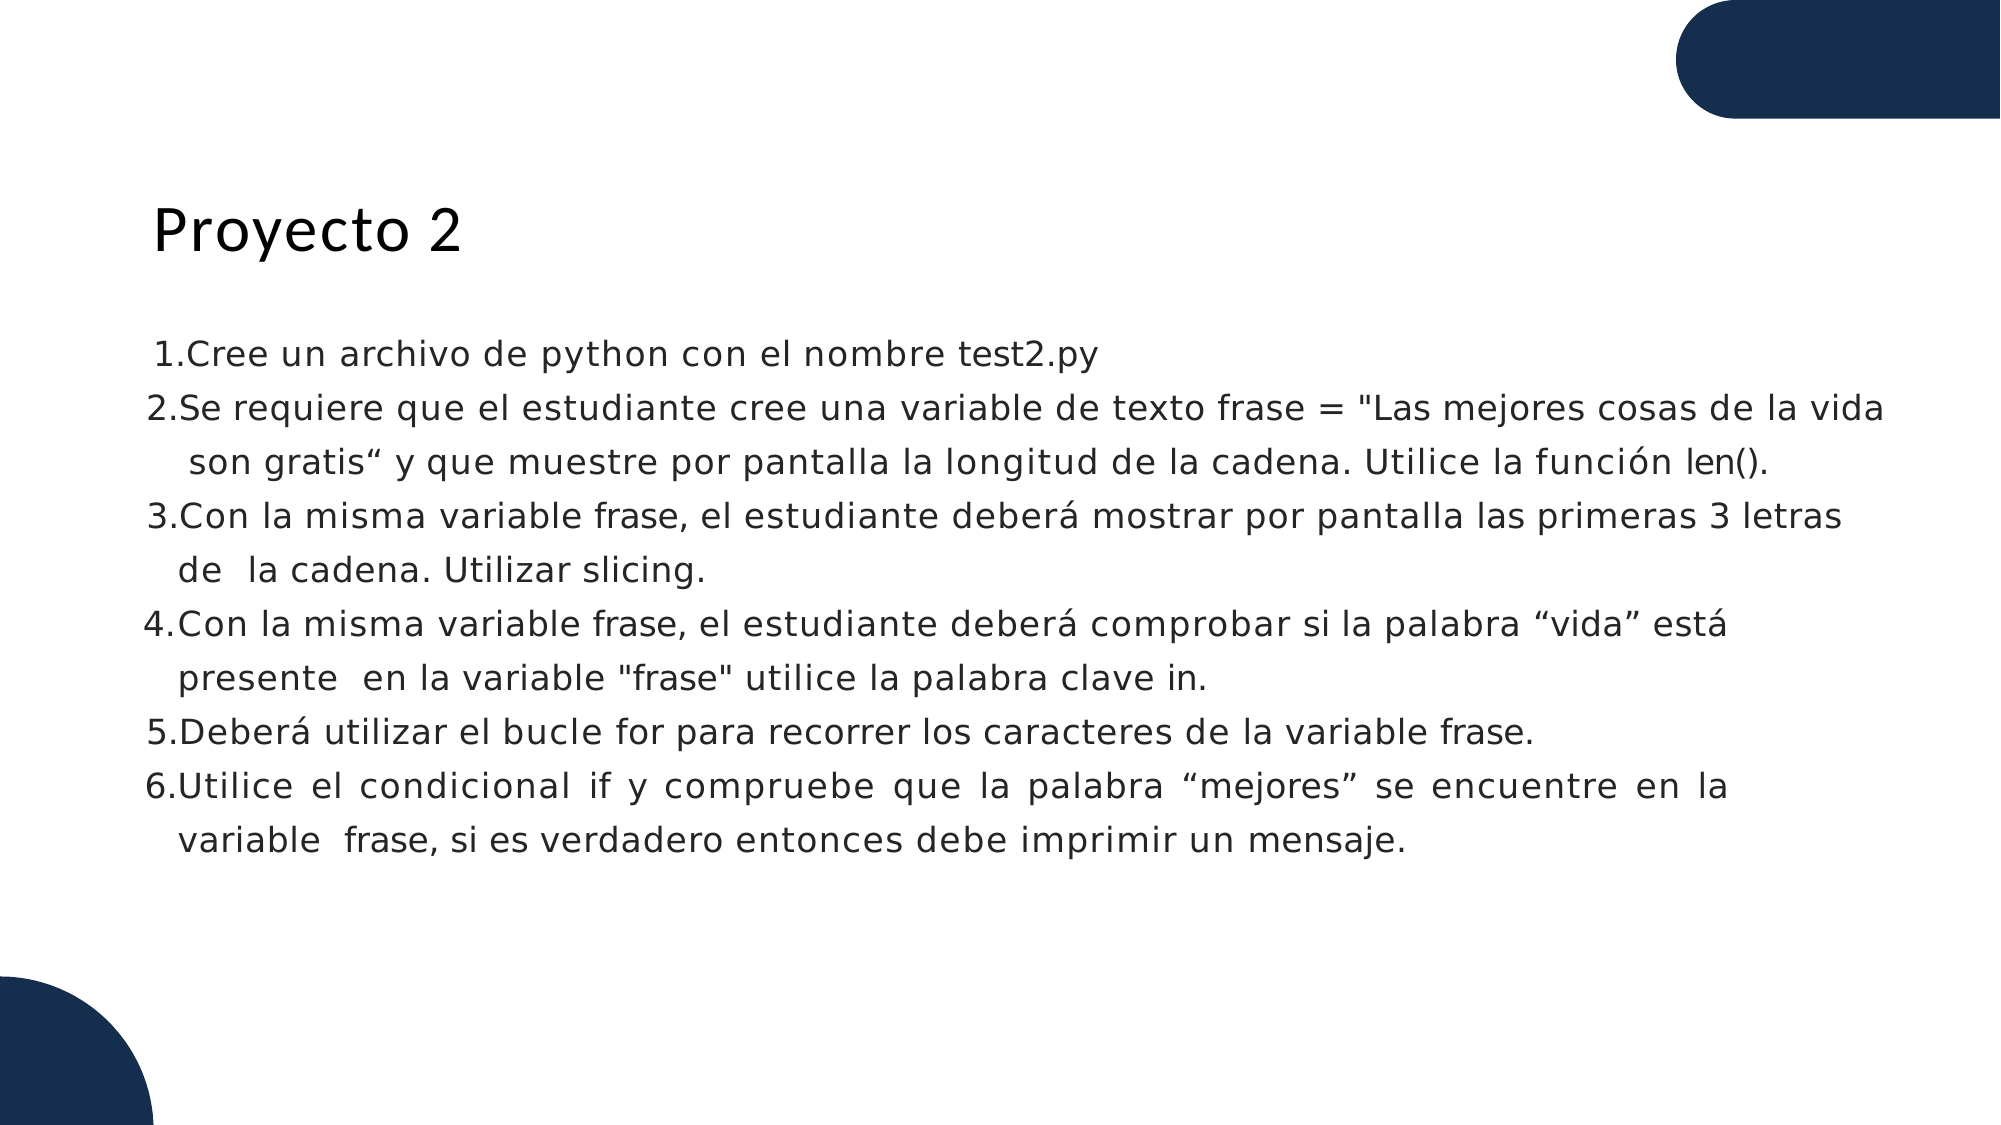

# Proyecto 2
Cree un archivo de python con el nombre test2.py
Se requiere que el estudiante cree una variable de texto frase = "Las mejores cosas de la vida  son gratis“ y que muestre por pantalla la longitud de la cadena. Utilice la función len().
Con la misma variable frase, el estudiante deberá mostrar por pantalla las primeras 3 letras de  la cadena. Utilizar slicing.
Con la misma variable frase, el estudiante deberá comprobar si la palabra “vida” está presente  en la variable "frase" utilice la palabra clave in.
Deberá utilizar el bucle for para recorrer los caracteres de la variable frase.
Utilice el condicional if y compruebe que la palabra “mejores” se encuentre en la variable  frase, si es verdadero entonces debe imprimir un mensaje.